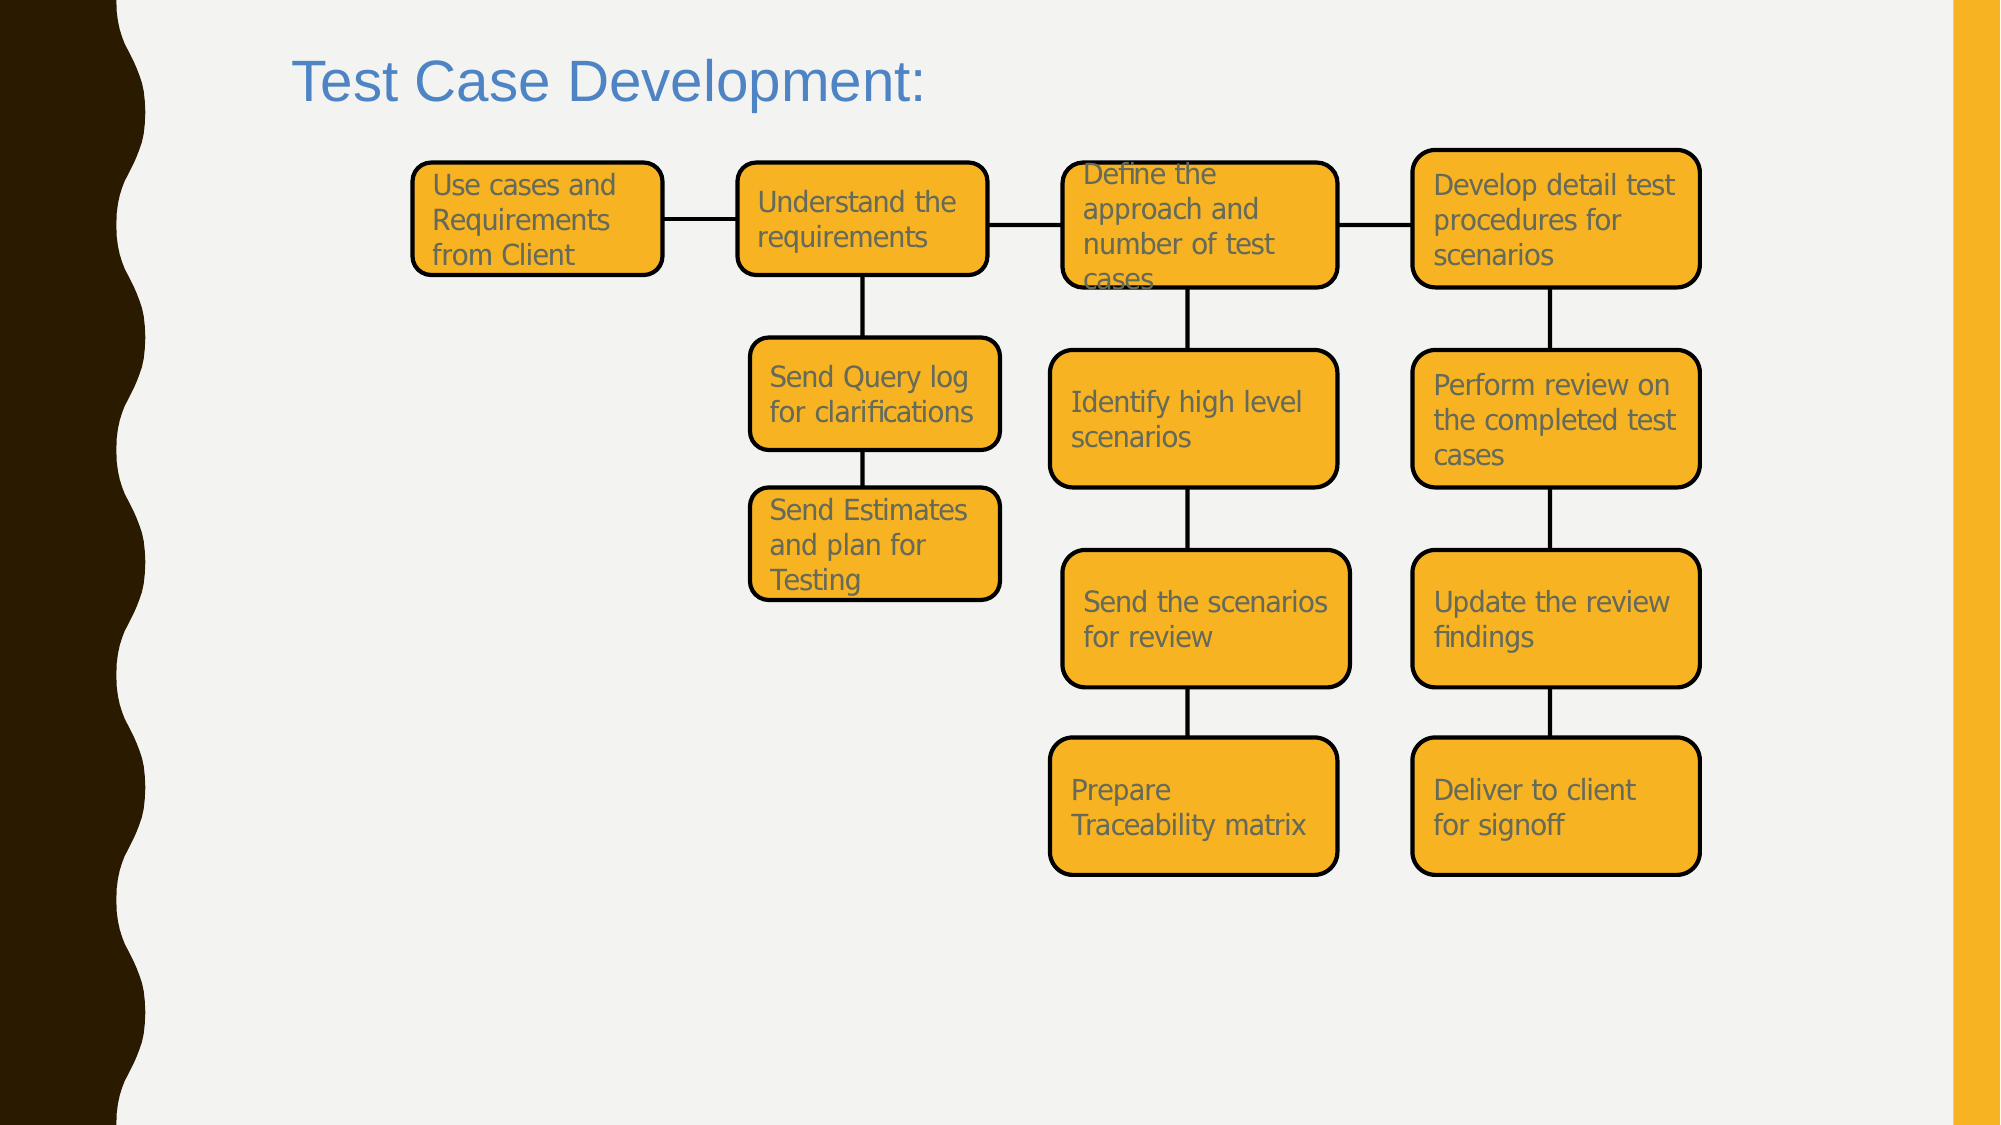

Test Case Development:
Develop detail test procedures for scenarios
Use cases and Requirements from Client
Understand the requirements
Define the approach and number of test cases

Send Query log for clarifications
Identify high level scenarios
Perform review on the completed test cases

Send Estimates and plan for Testing

Send the scenarios for review
Update the review findings

Prepare Traceability matrix
Deliver to client for signoff